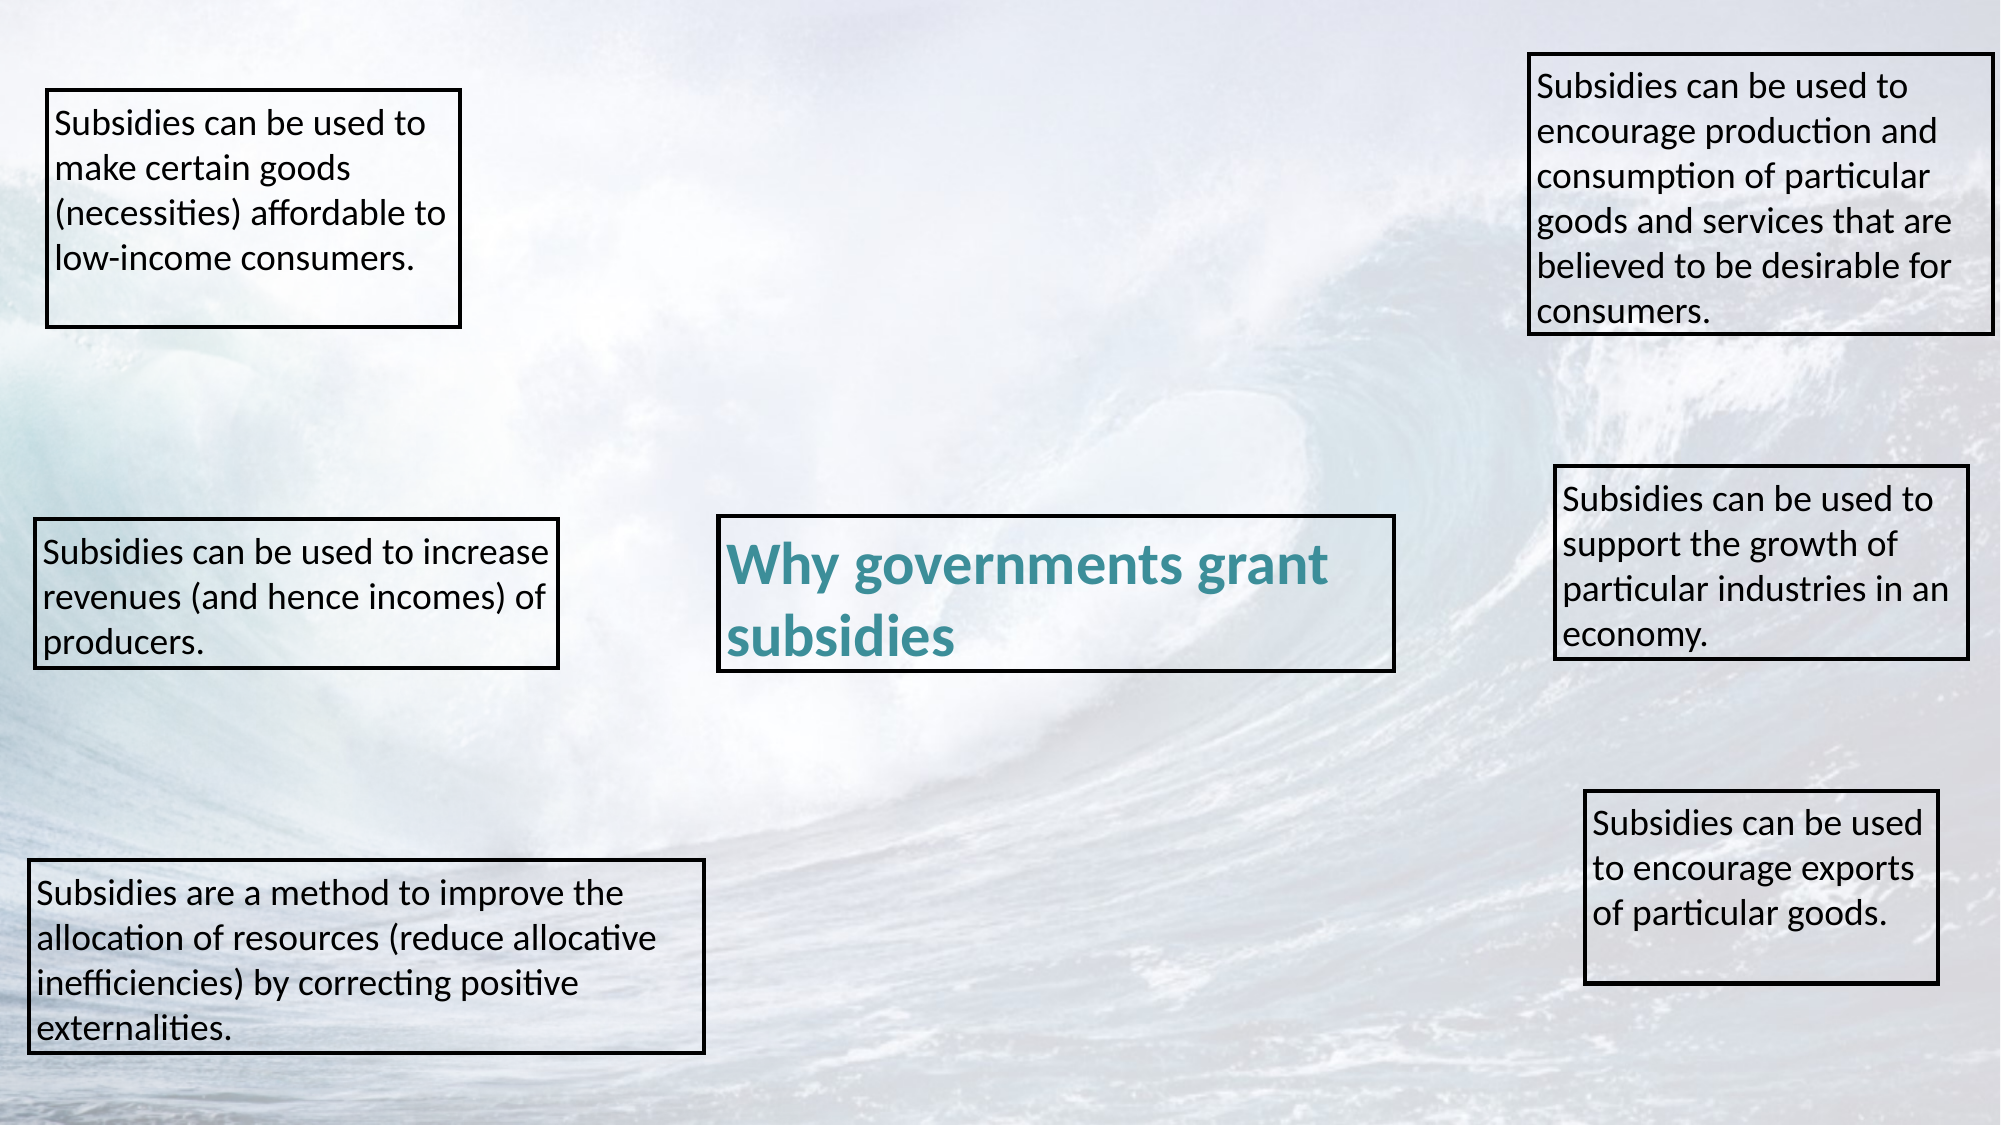

Subsidies can be used to encourage production and consumption of particular goods and services that are believed to be desirable for consumers.
Subsidies can be used to make certain goods (necessities) affordable to low-income consumers.
Subsidies can be used to support the growth of particular industries in an economy.
Why governments grant subsidies
Subsidies can be used to increase revenues (and hence incomes) of producers.
Subsidies can be used to encourage exports of particular goods.
Subsidies are a method to improve the allocation of resources (reduce allocative inefficiencies) by correcting positive externalities.